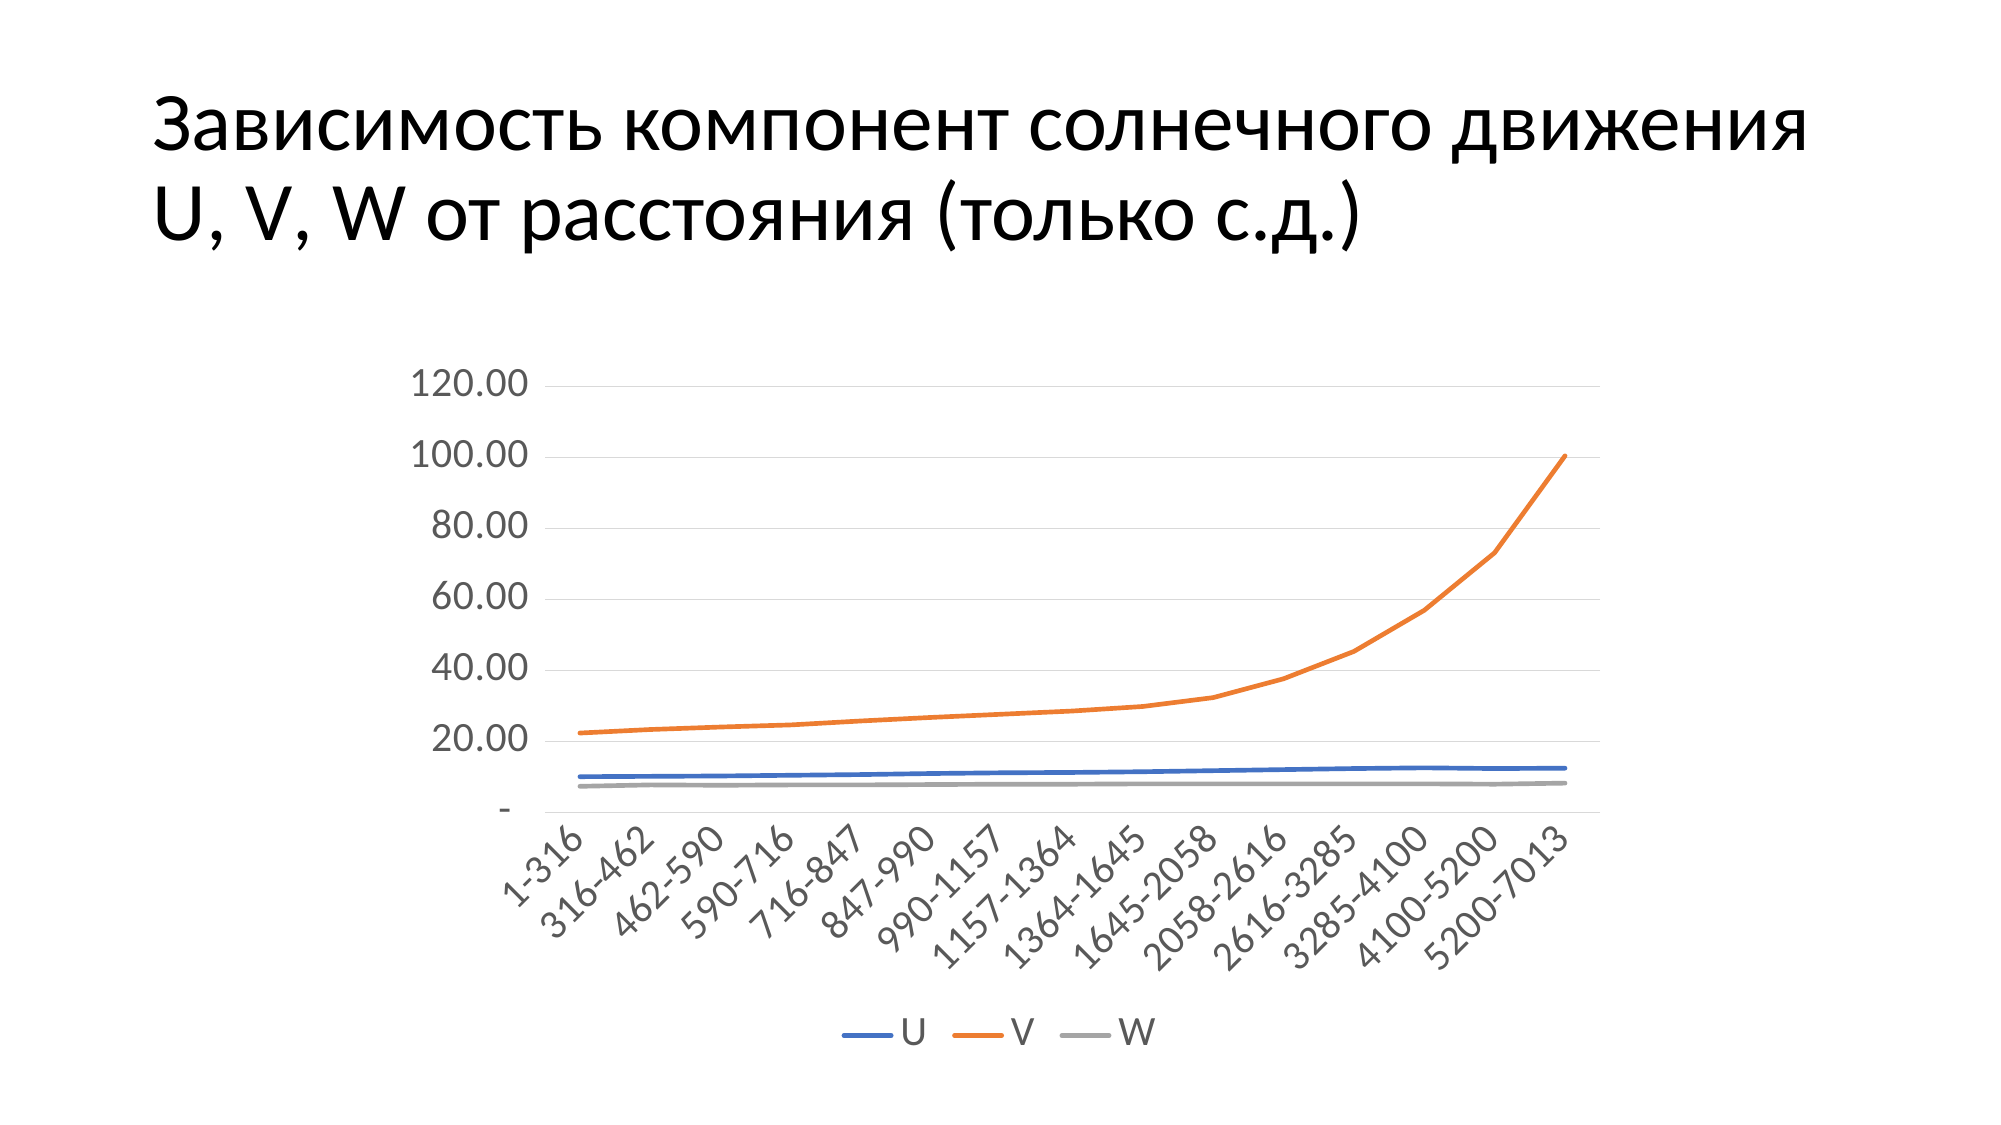

# Зависимость компонент солнечного движения U, V, W от расстояния (только с.д.)

### Chart

| Category | U | V | W |
|---|---|---|---|
| 1-316 | 10.1 | 22.4 | 7.4 |
| 316-462 | 10.2 | 23.4 | 7.8 |
| 462-590 | 10.3 | 24.1 | 7.7 |
| 590-716 | 10.5 | 24.7 | 7.8 |
| 716-847 | 10.7 | 25.8 | 7.8 |
| 847-990 | 11.0 | 26.8 | 7.9 |
| 990-1157 | 11.2 | 27.7 | 8.0 |
| 1157-1364 | 11.3 | 28.6 | 8.0 |
| 1364-1645 | 11.5 | 29.9 | 8.1 |
| 1645-2058 | 11.8 | 32.4 | 8.1 |
| 2058-2616 | 12.1 | 37.7 | 8.1 |
| 2616-3285 | 12.4 | 45.4 | 8.1 |
| 3285-4100 | 12.6 | 57.0 | 8.1 |
| 4100-5200 | 12.4 | 73.2 | 8.0 |
| 5200-7013 | 12.5 | 100.5 | 8.3 |